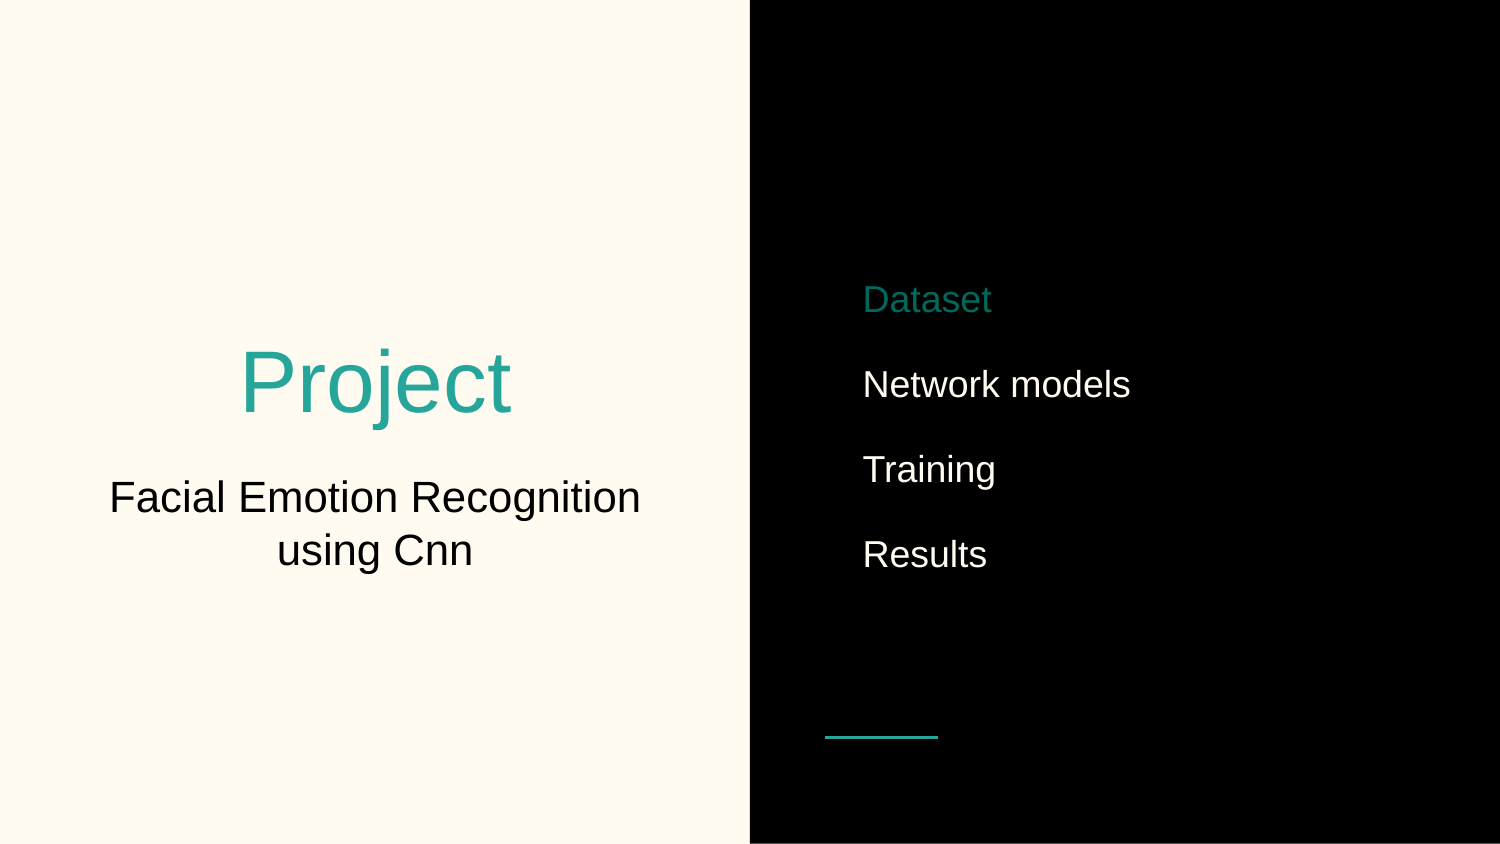

Dataset
Network models
Training
Results
# Experiment
Project
Facial Emotion Recognition using Cnn